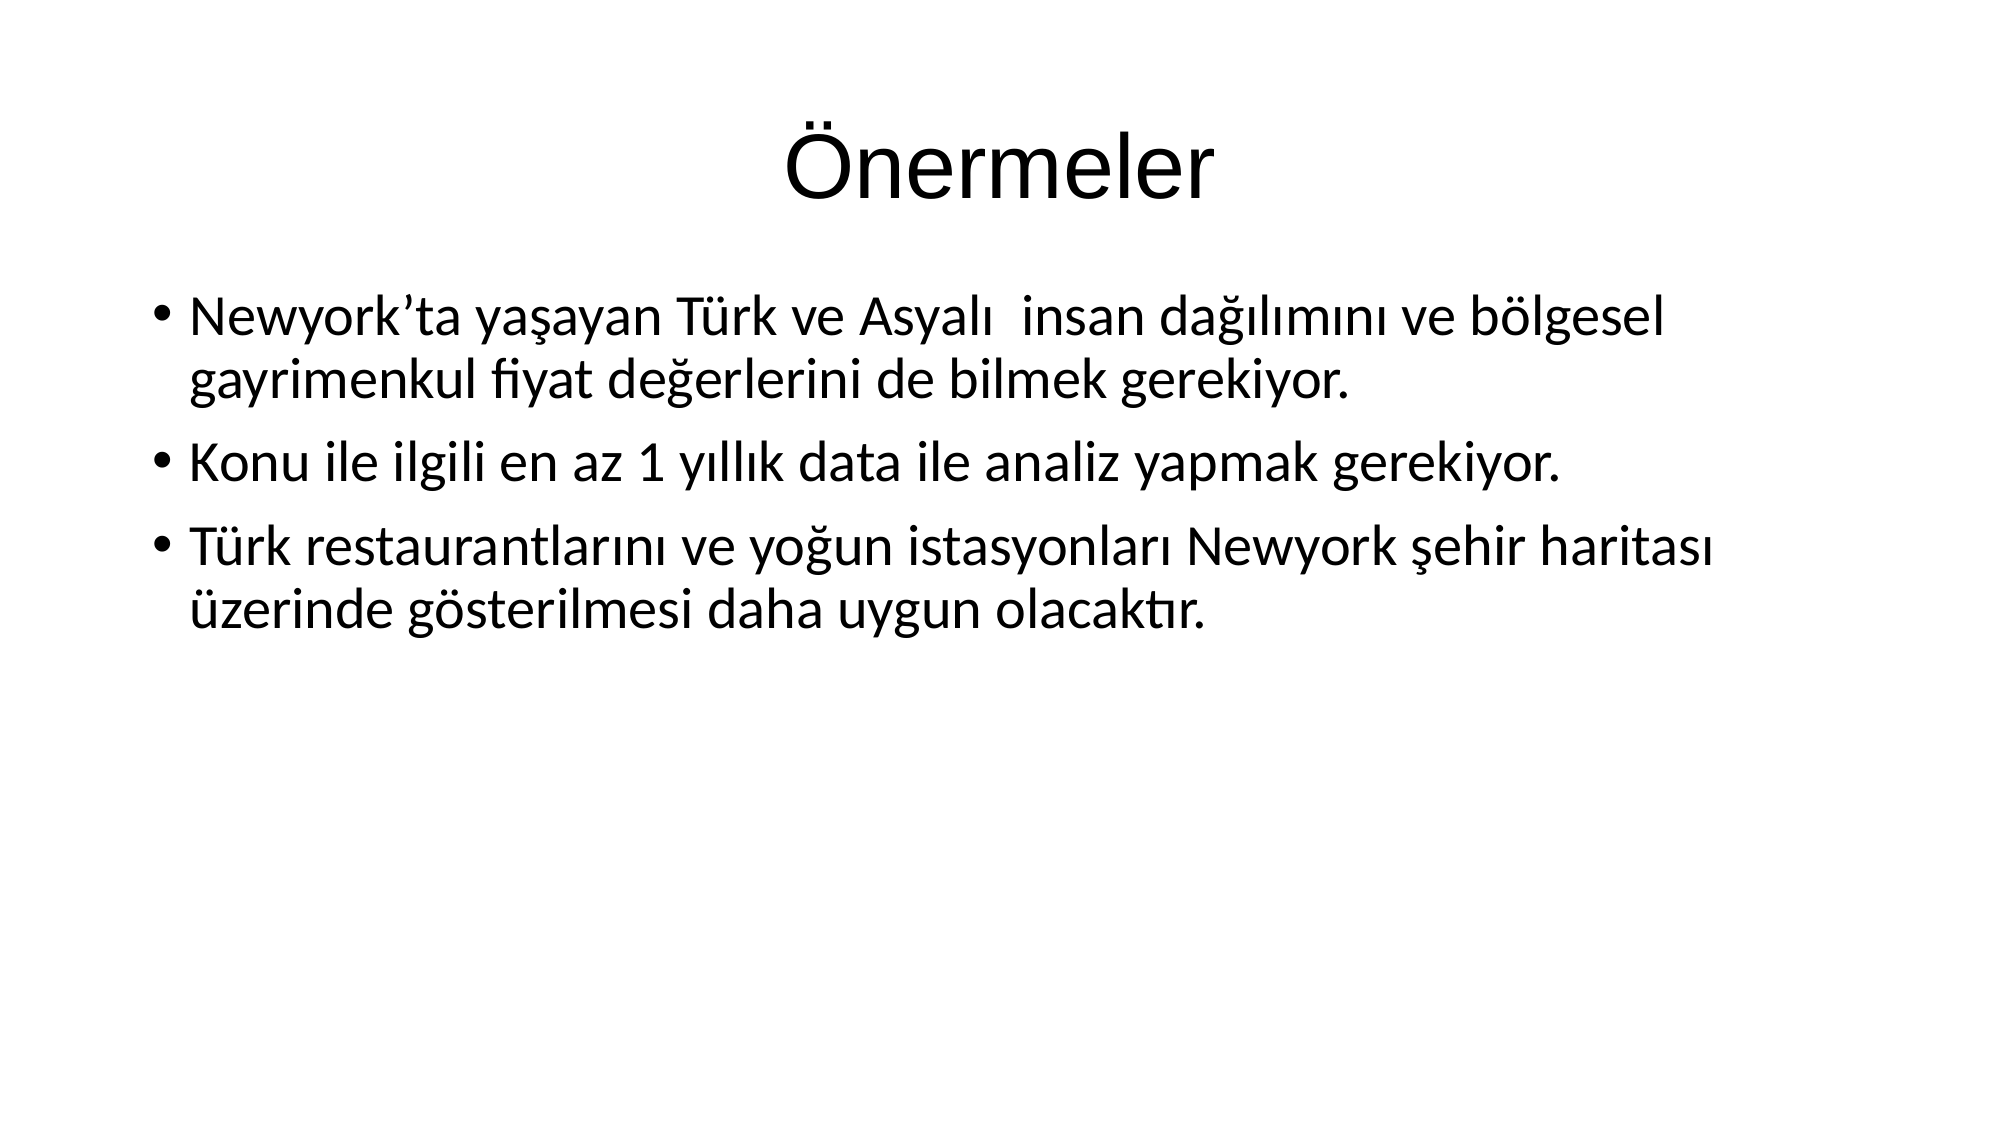

# Önermeler
Newyork’ta yaşayan Türk ve Asyalı  insan dağılımını ve bölgesel gayrimenkul fiyat değerlerini de bilmek gerekiyor.
Konu ile ilgili en az 1 yıllık data ile analiz yapmak gerekiyor.
Türk restaurantlarını ve yoğun istasyonları Newyork şehir haritası üzerinde gösterilmesi daha uygun olacaktır.